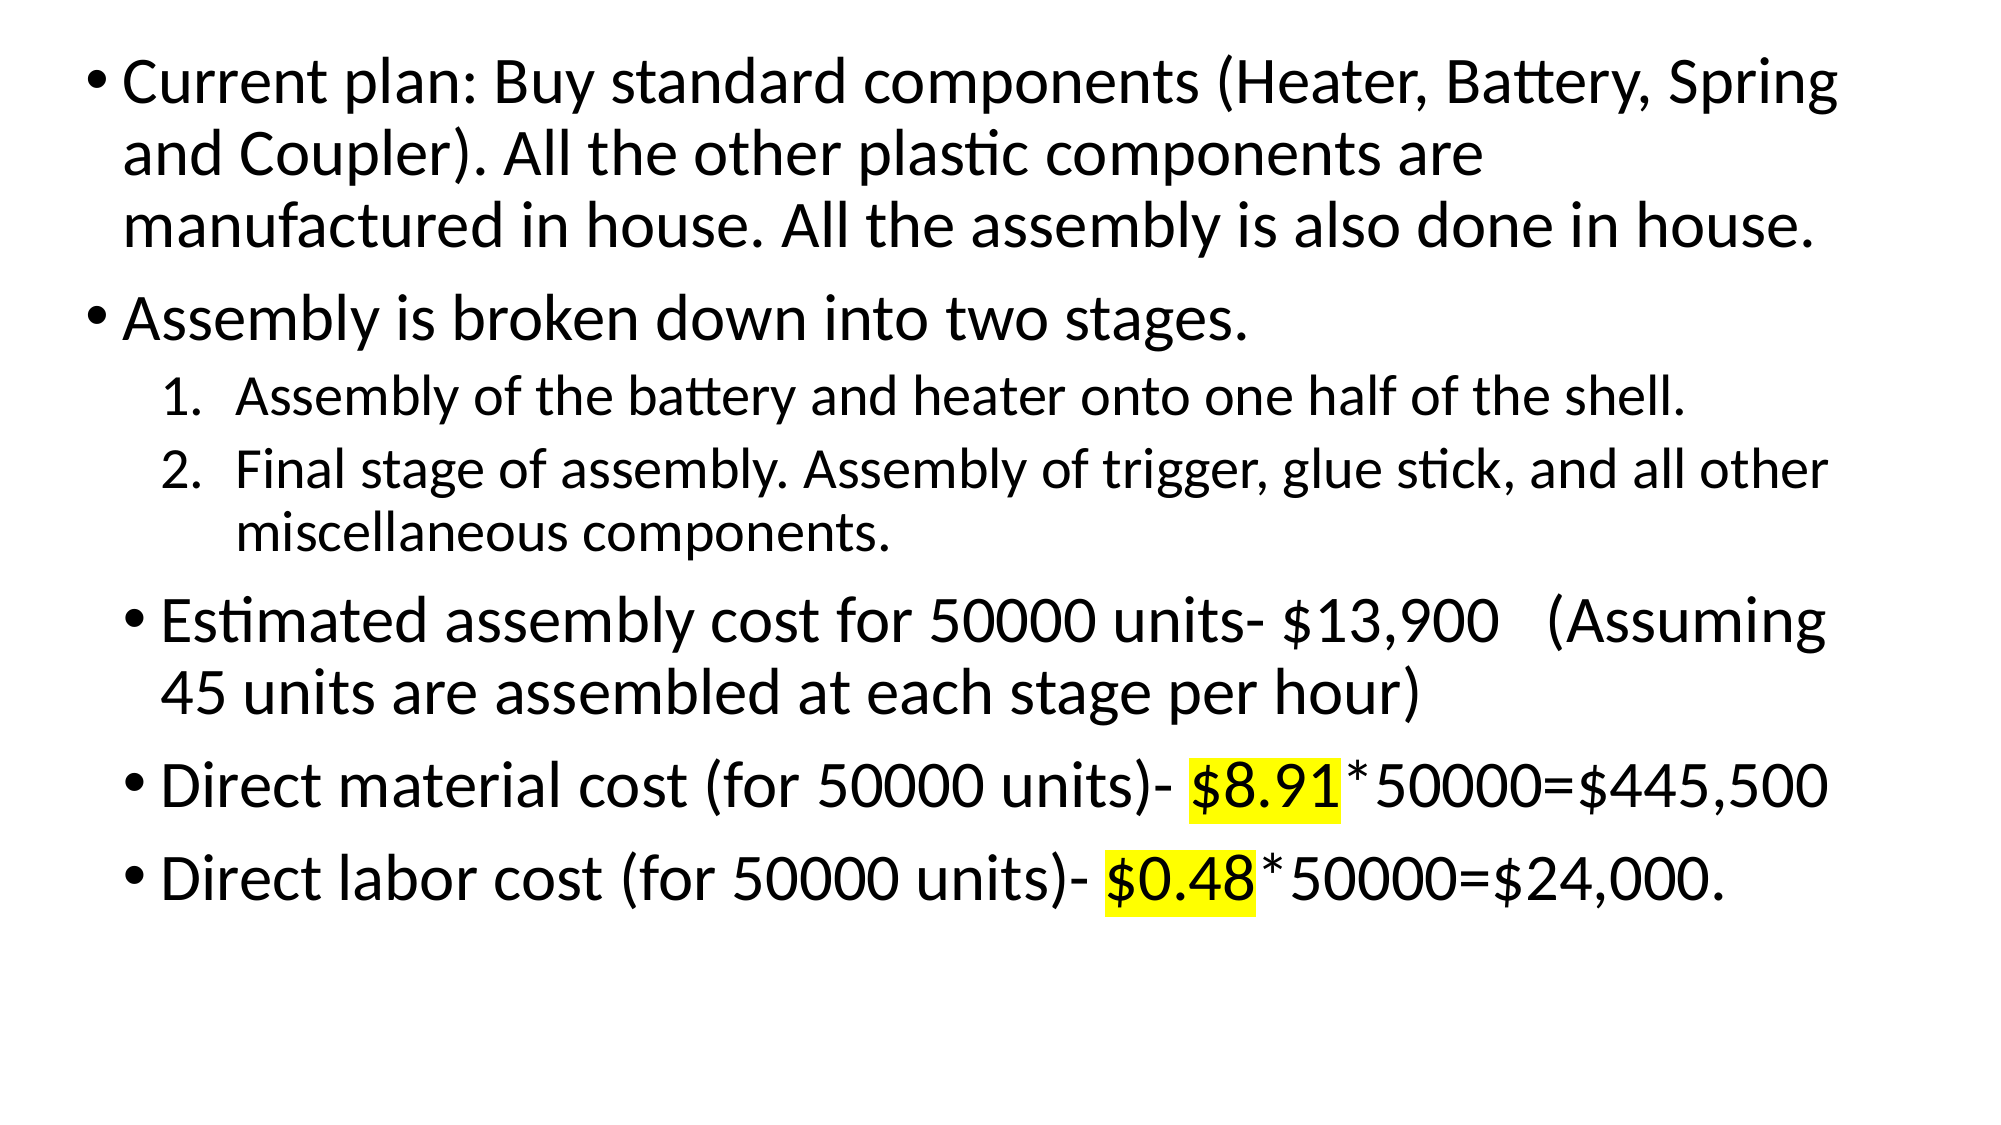

Current plan: Buy standard components (Heater, Battery, Spring and Coupler). All the other plastic components are manufactured in house. All the assembly is also done in house.
Assembly is broken down into two stages.
Assembly of the battery and heater onto one half of the shell.
Final stage of assembly. Assembly of trigger, glue stick, and all other miscellaneous components.
Estimated assembly cost for 50000 units- $13,900   (Assuming 45 units are assembled at each stage per hour)
Direct material cost (for 50000 units)- $8.91*50000=$445,500
Direct labor cost (for 50000 units)- $0.48*50000=$24,000.